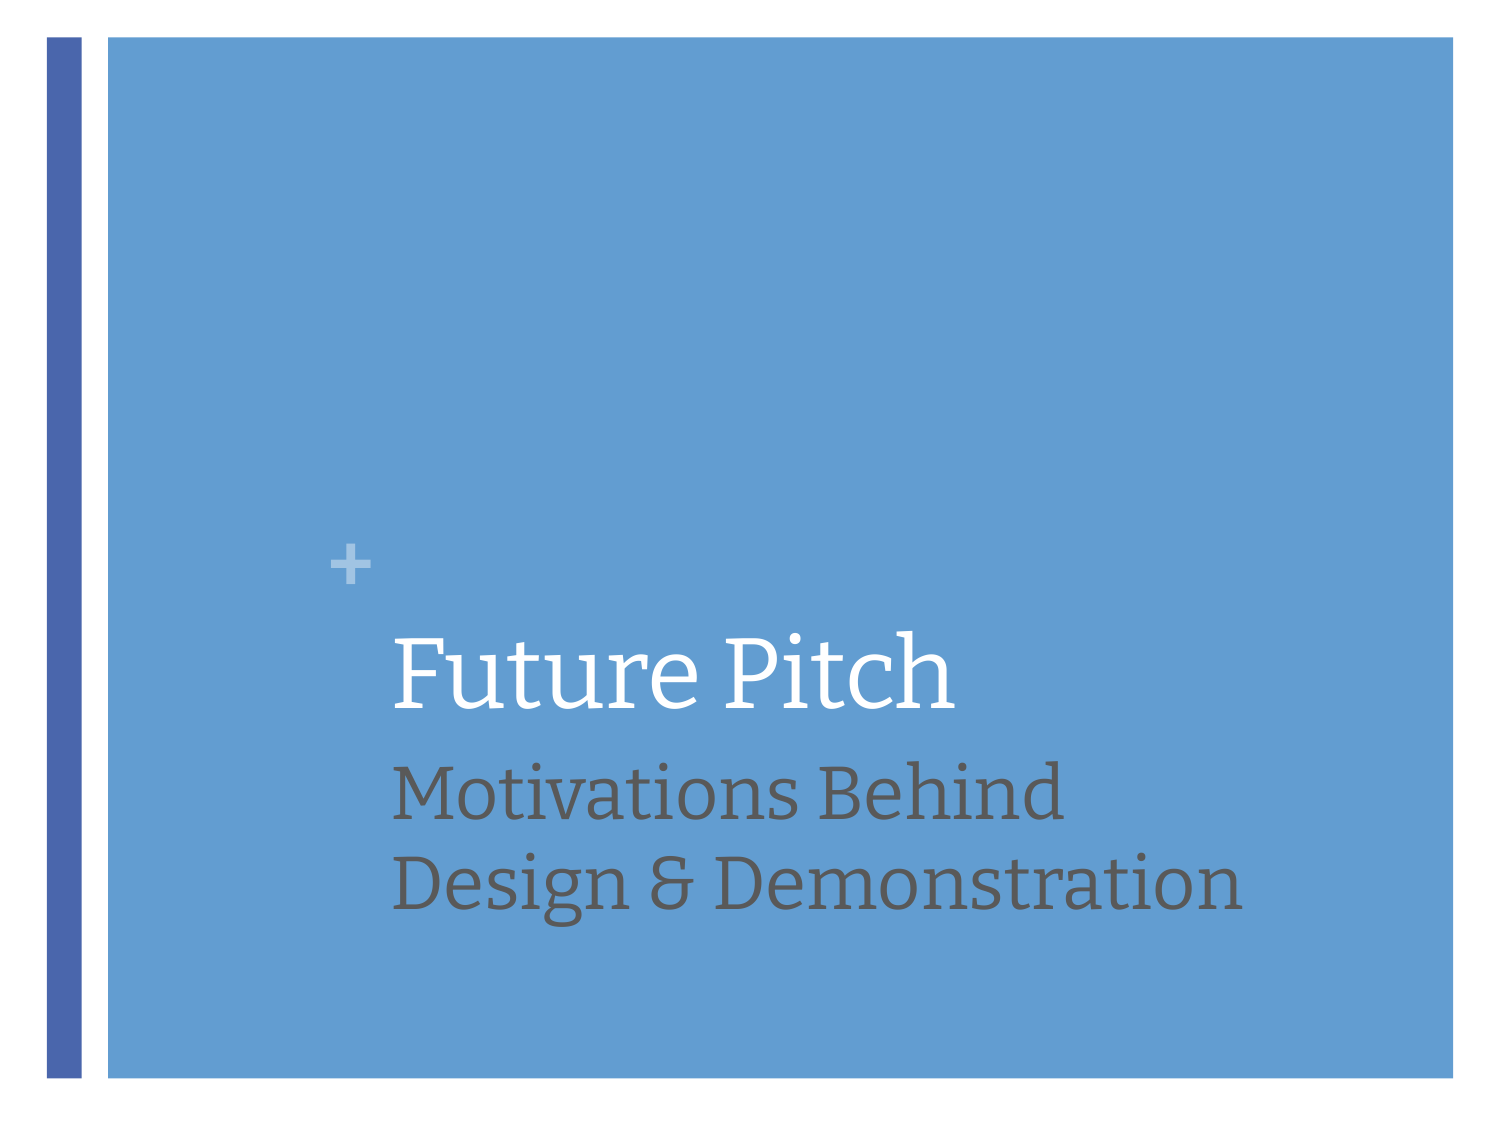

# Future Pitch
Motivations Behind Design & Demonstration